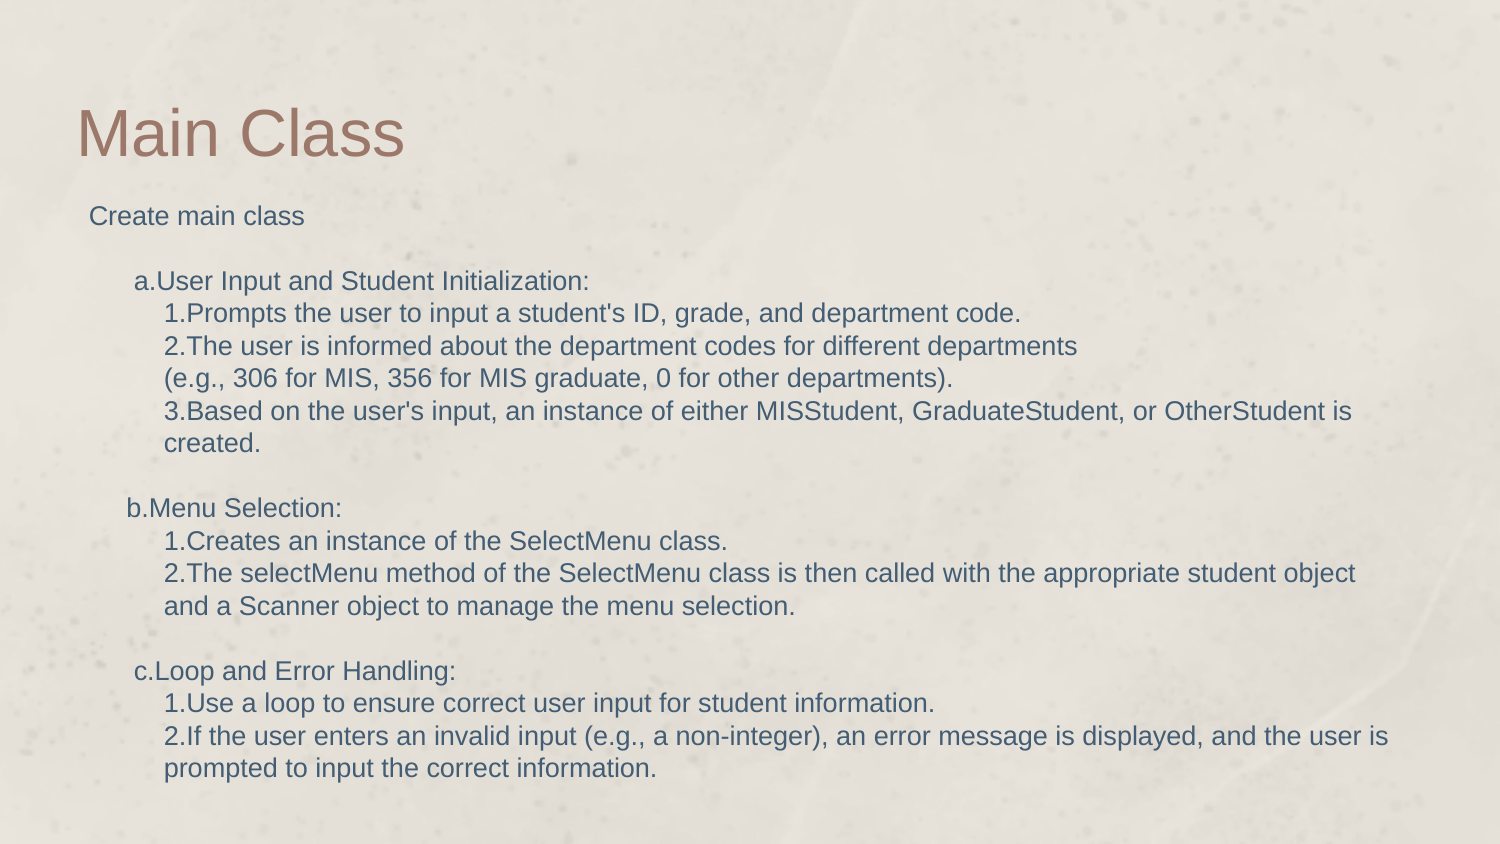

# Main Class
Create main class

      a.User Input and Student Initialization:
1.Prompts the user to input a student's ID, grade, and department code.
2.The user is informed about the department codes for different departments
(e.g., 306 for MIS, 356 for MIS graduate, 0 for other departments).
3.Based on the user's input, an instance of either MISStudent, GraduateStudent, or OtherStudent is created.

     b.Menu Selection:
1.Creates an instance of the SelectMenu class.
2.The selectMenu method of the SelectMenu class is then called with the appropriate student object and a Scanner object to manage the menu selection.

      c.Loop and Error Handling:
1.Use a loop to ensure correct user input for student information.
2.If the user enters an invalid input (e.g., a non-integer), an error message is displayed, and the user is prompted to input the correct information.